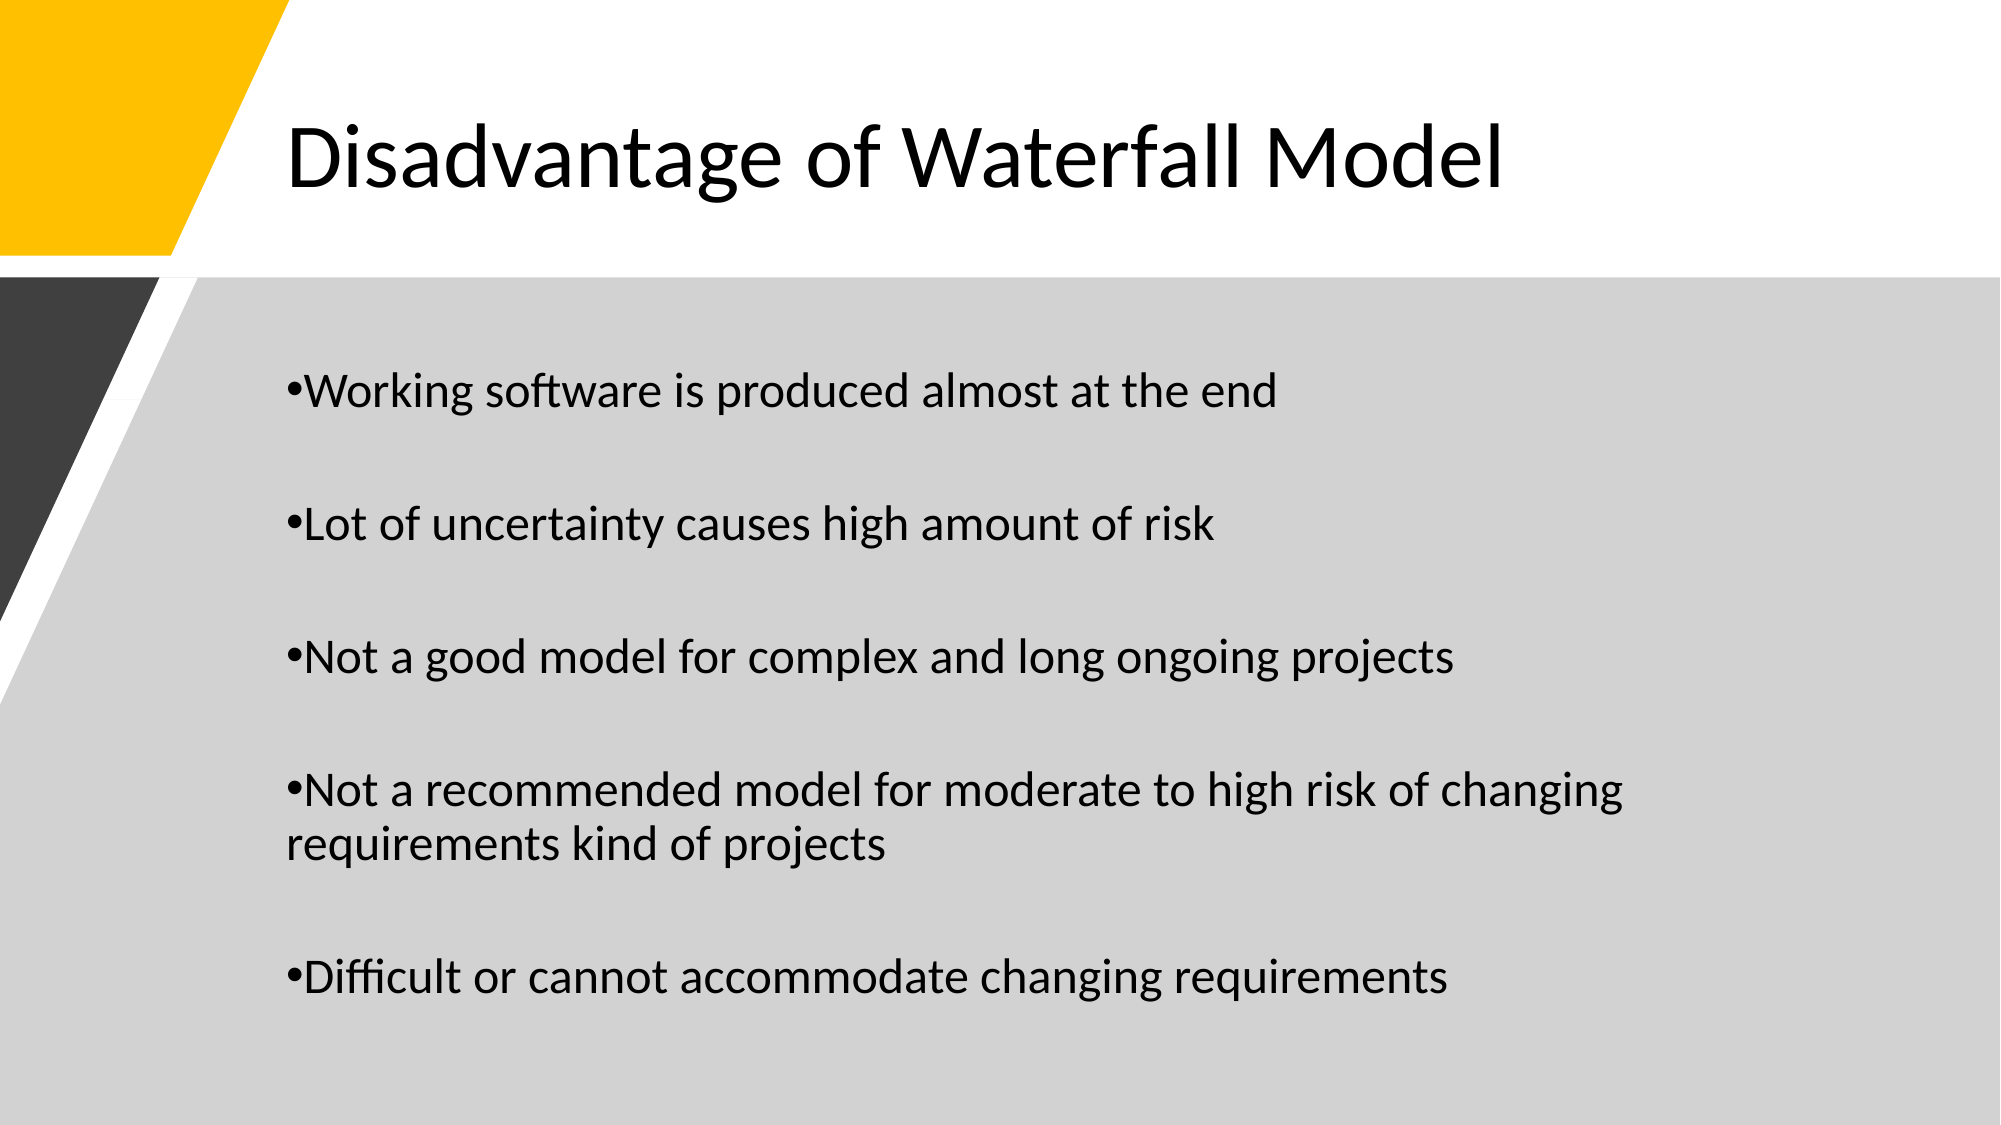

Disadvantage of Waterfall Model

Working software is produced almost at the end

Lot of uncertainty causes high amount of risk

Not a good model for complex and long ongoing projects

Not a recommended model for moderate to high risk of changing requirements kind of projects

Difficult or cannot accommodate changing requirements